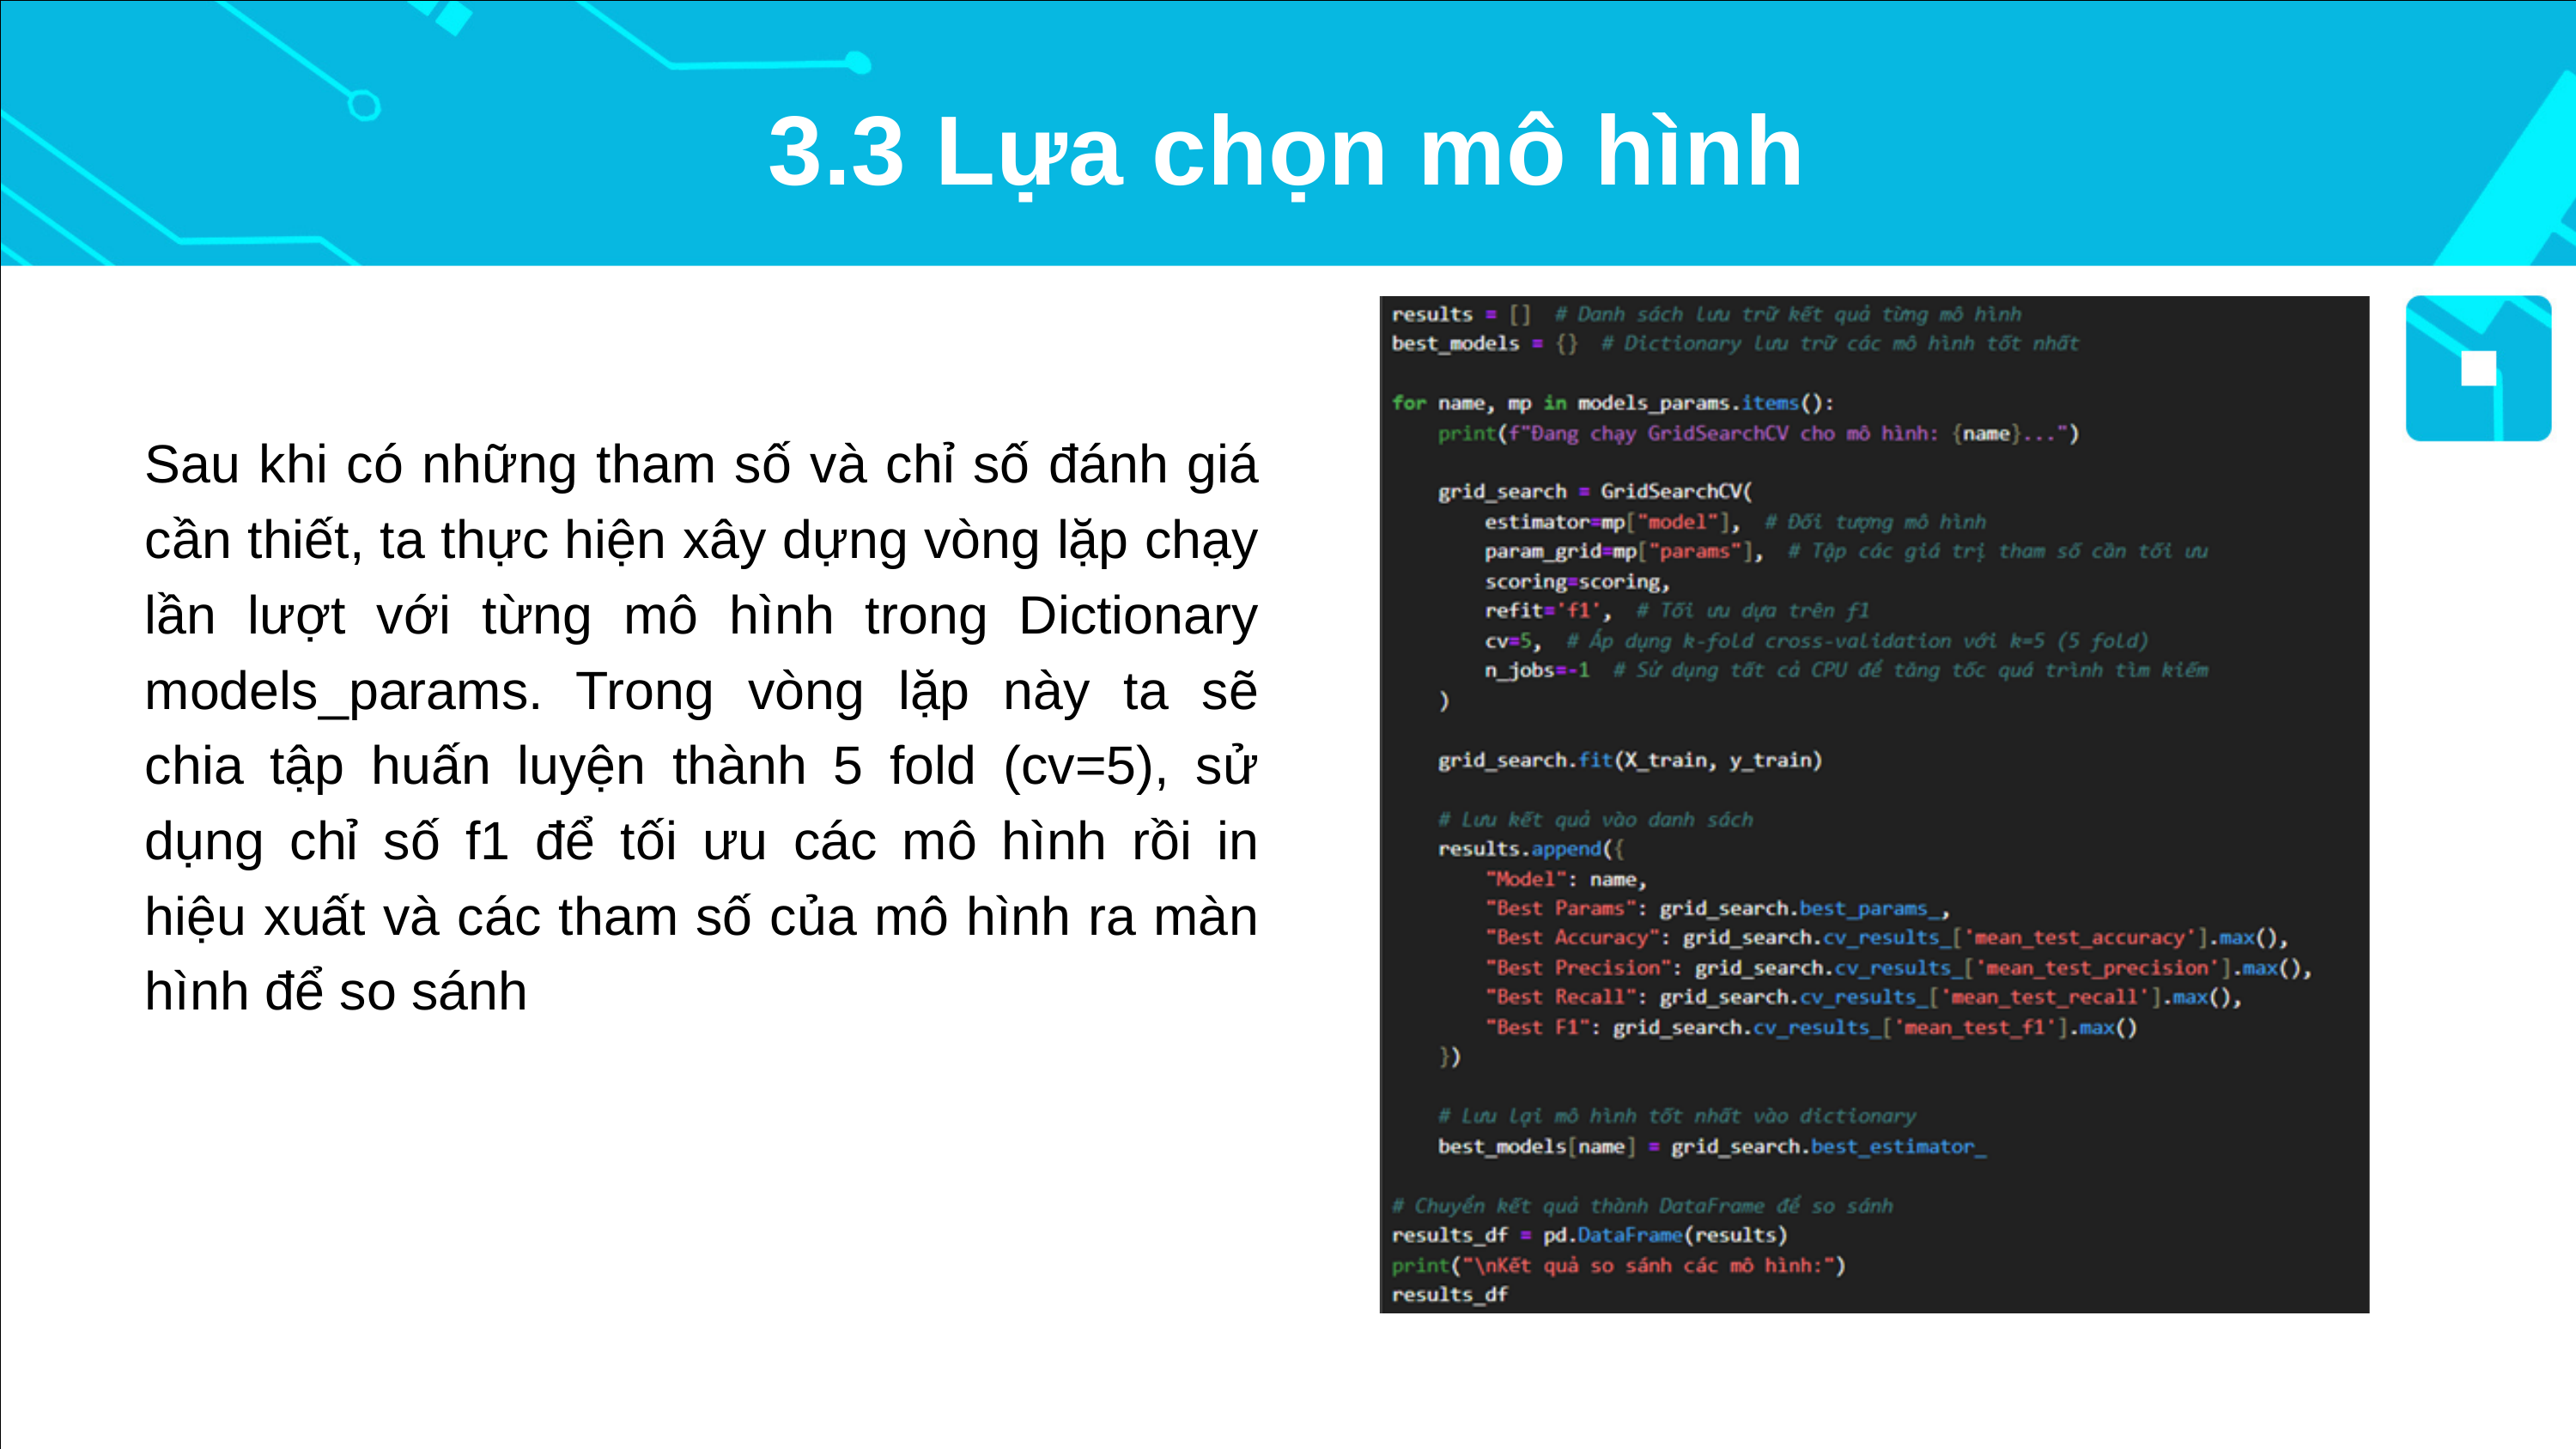

3.3 Lựa chọn mô hình

Sau khi có những tham số và chỉ số đánh giá cần thiết, ta thực hiện xây dựng vòng lặp chạy lần lượt với từng mô hình trong Dictionary models_params. Trong vòng lặp này ta sẽ chia tập huấn luyện thành 5 fold (cv=5), sử dụng chỉ số f1 để tối ưu các mô hình rồi in hiệu xuất và các tham số của mô hình ra màn hình để so sánh